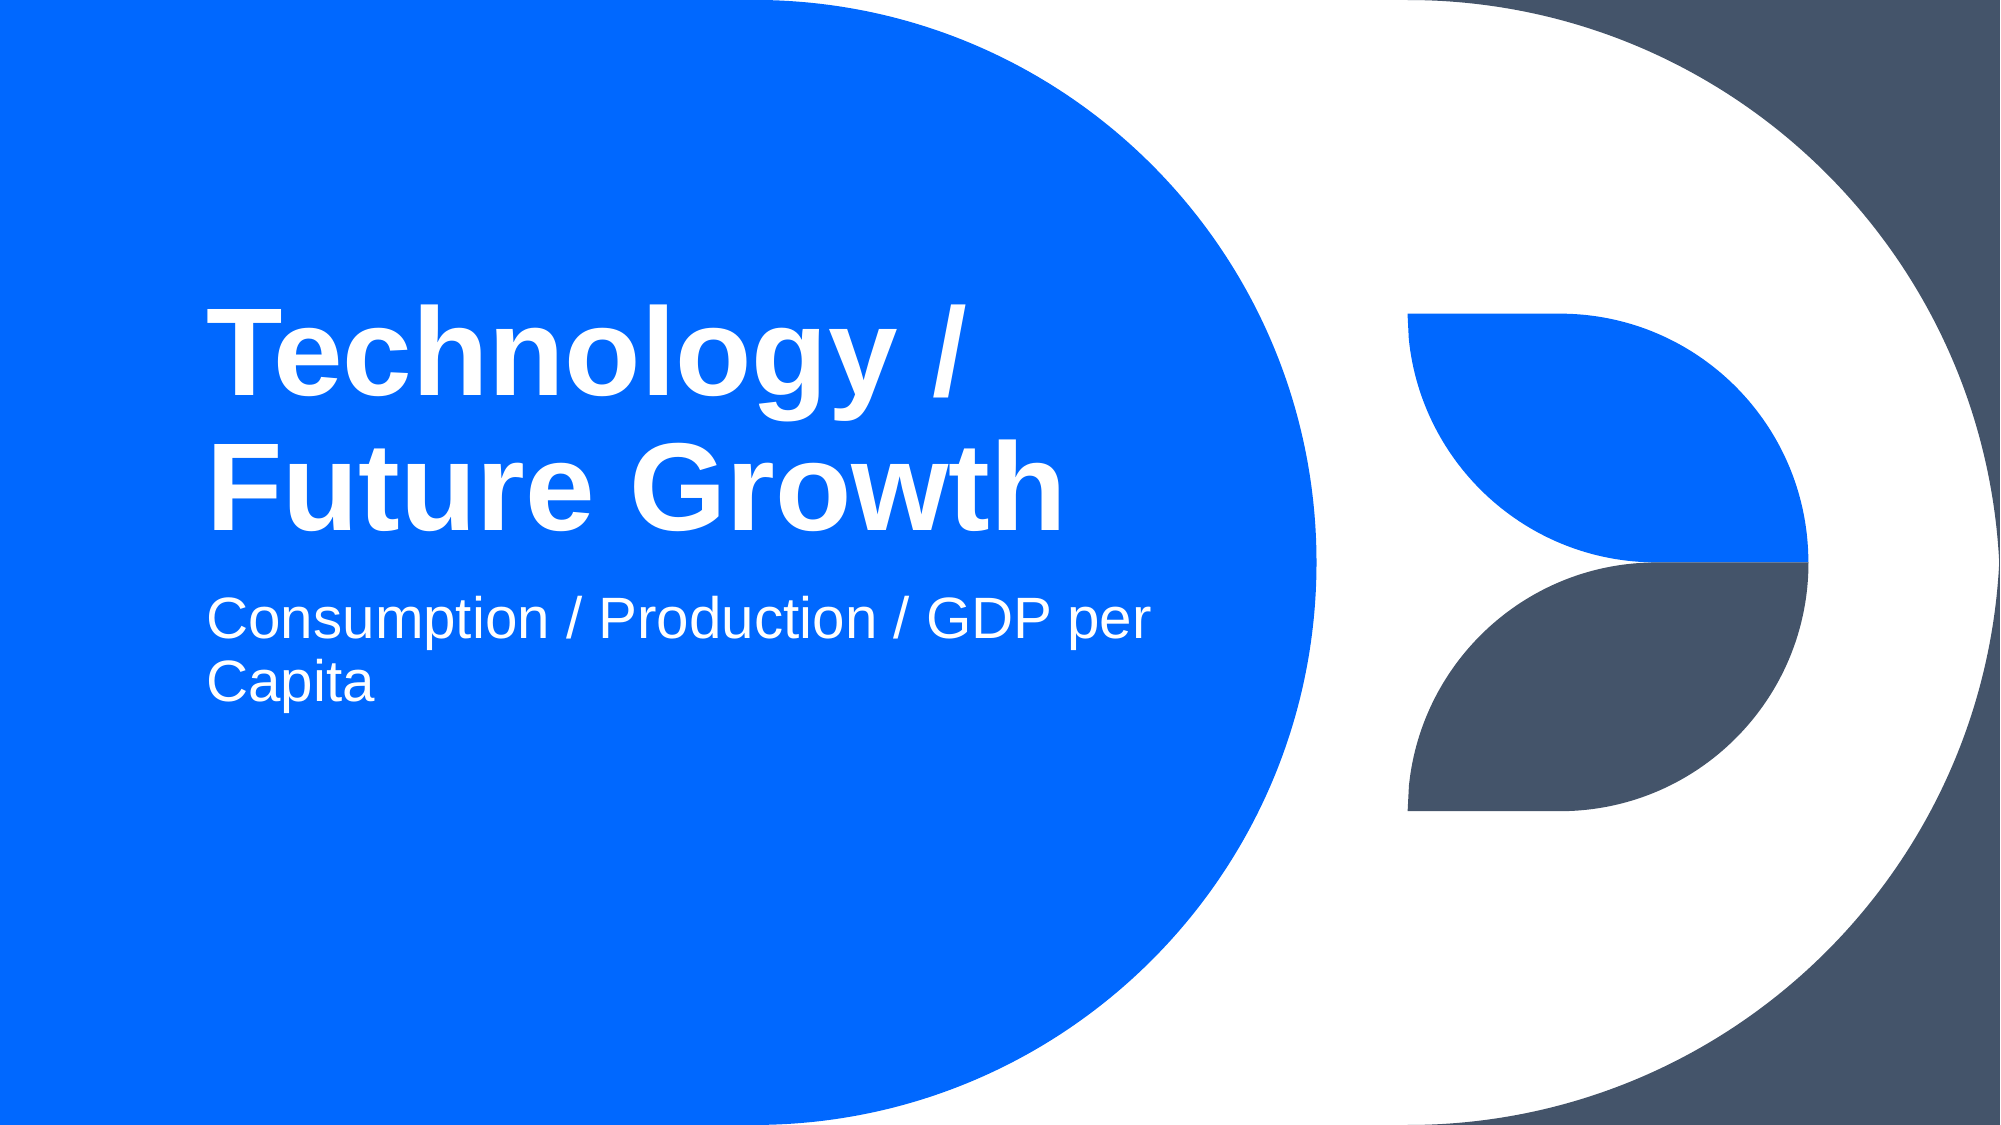

# Technology / Future Growth
Consumption / Production / GDP per Capita